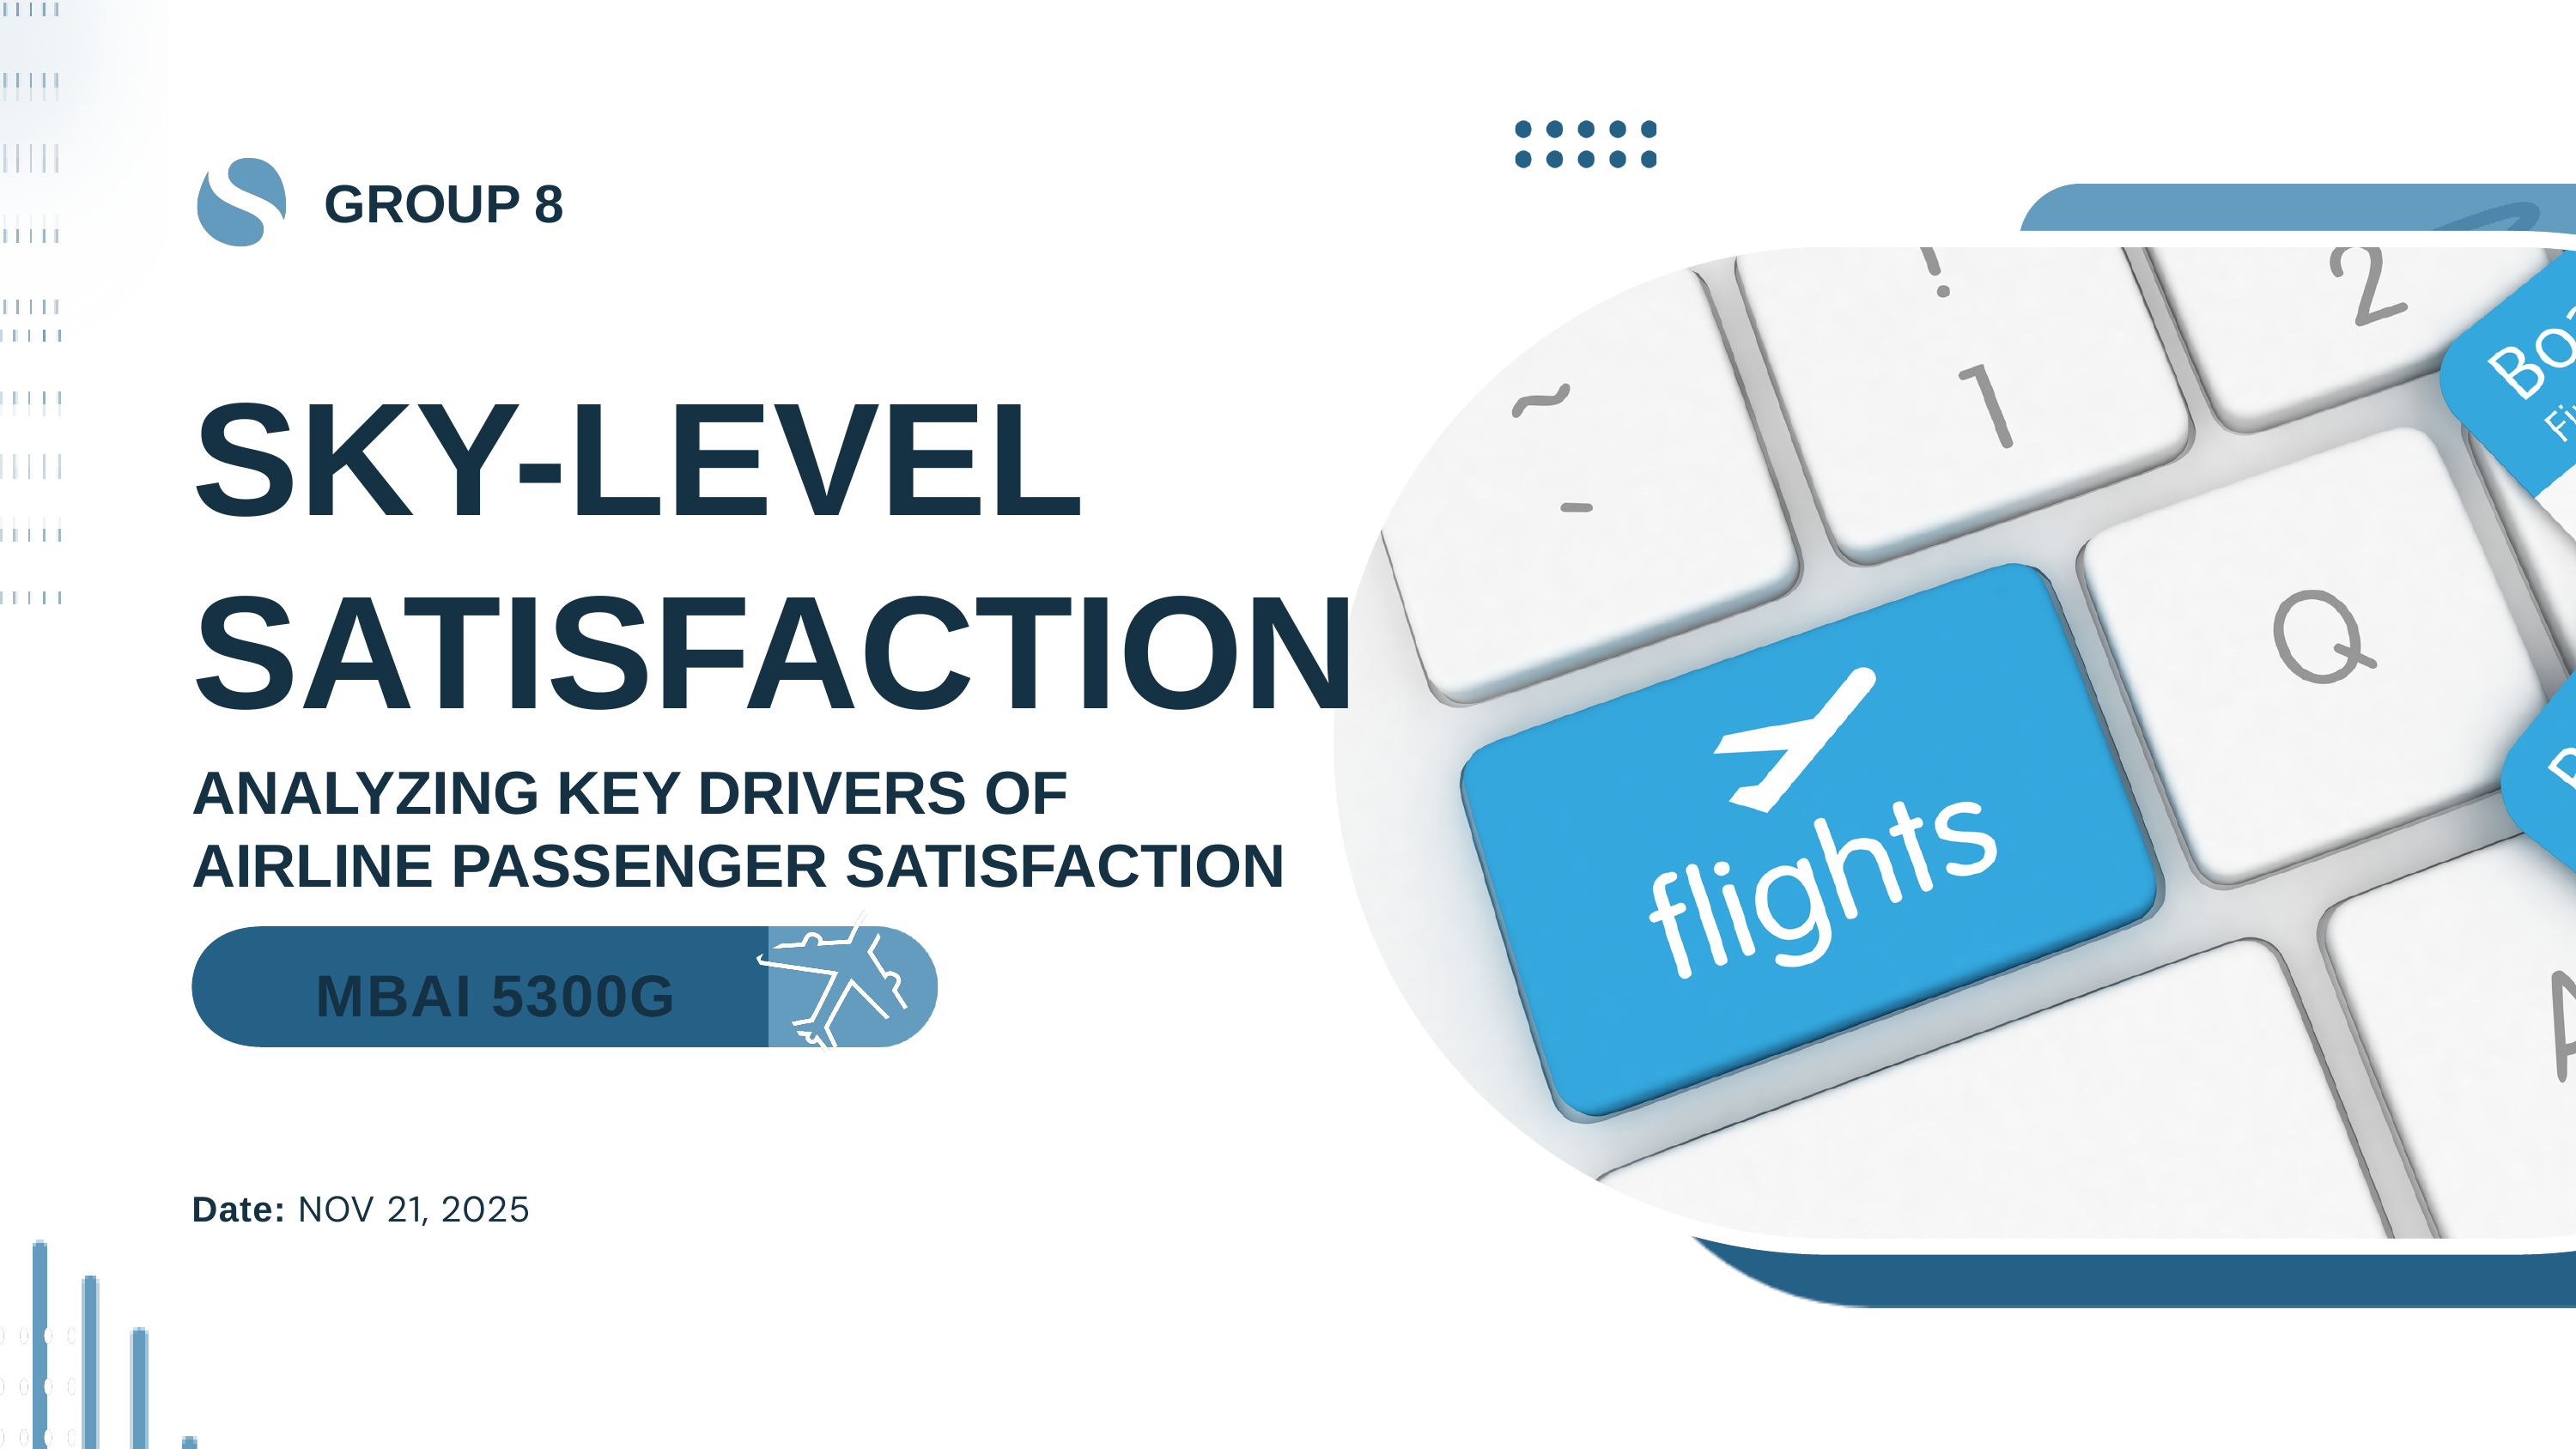

GROUP 8

SKY-LEVEL SATISFACTION
ANALYZING KEY DRIVERS OF
AIRLINE PASSENGER SATISFACTION

MBAI 5300G
Date: NOV 21, 2025